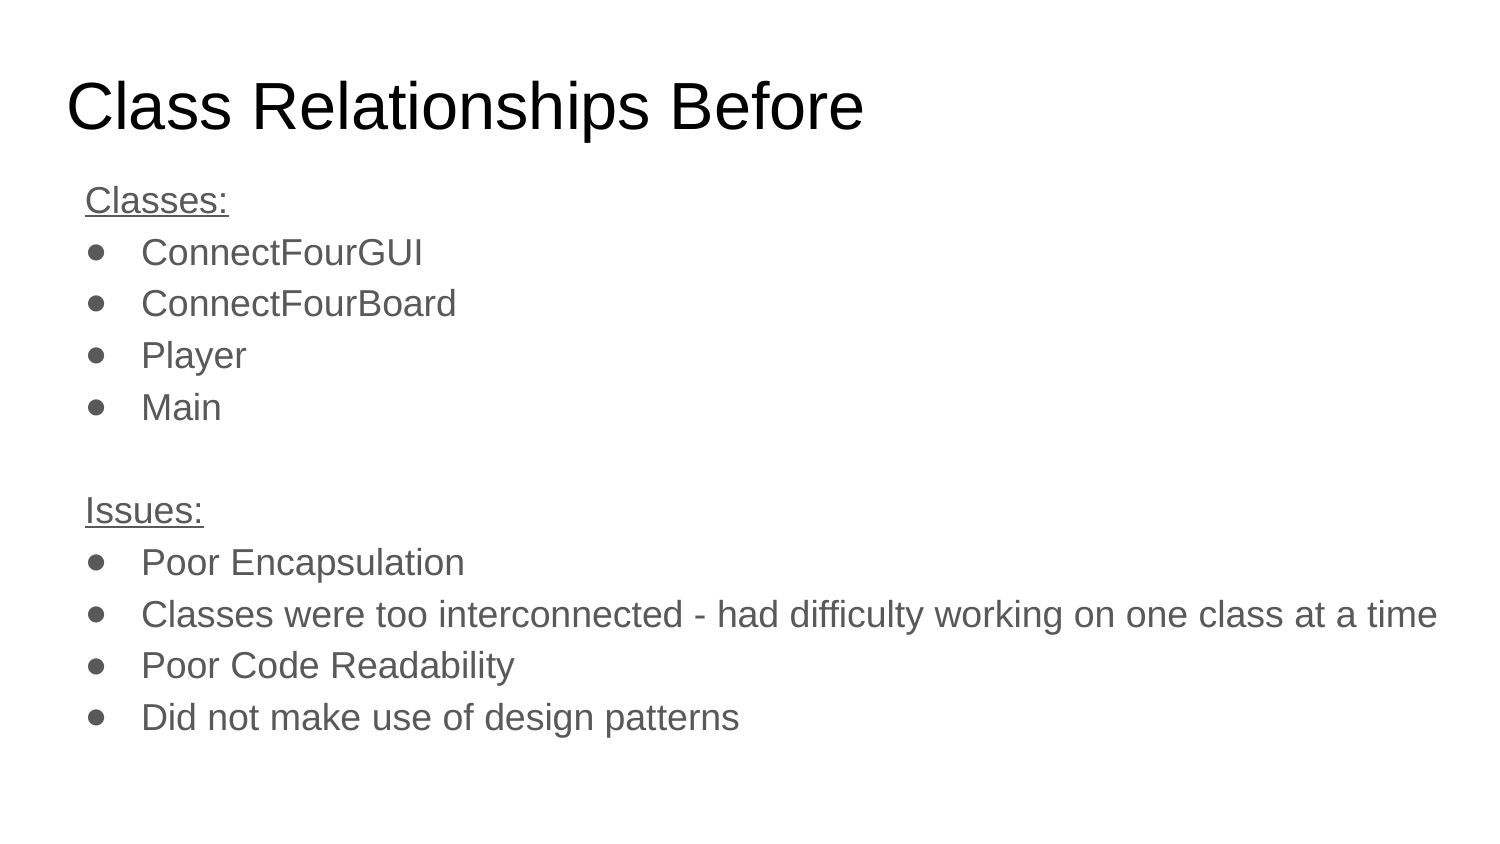

# Class Relationships Before
Classes:
ConnectFourGUI
ConnectFourBoard
Player
Main

Issues:
Poor Encapsulation
Classes were too interconnected - had difficulty working on one class at a time
Poor Code Readability
Did not make use of design patterns